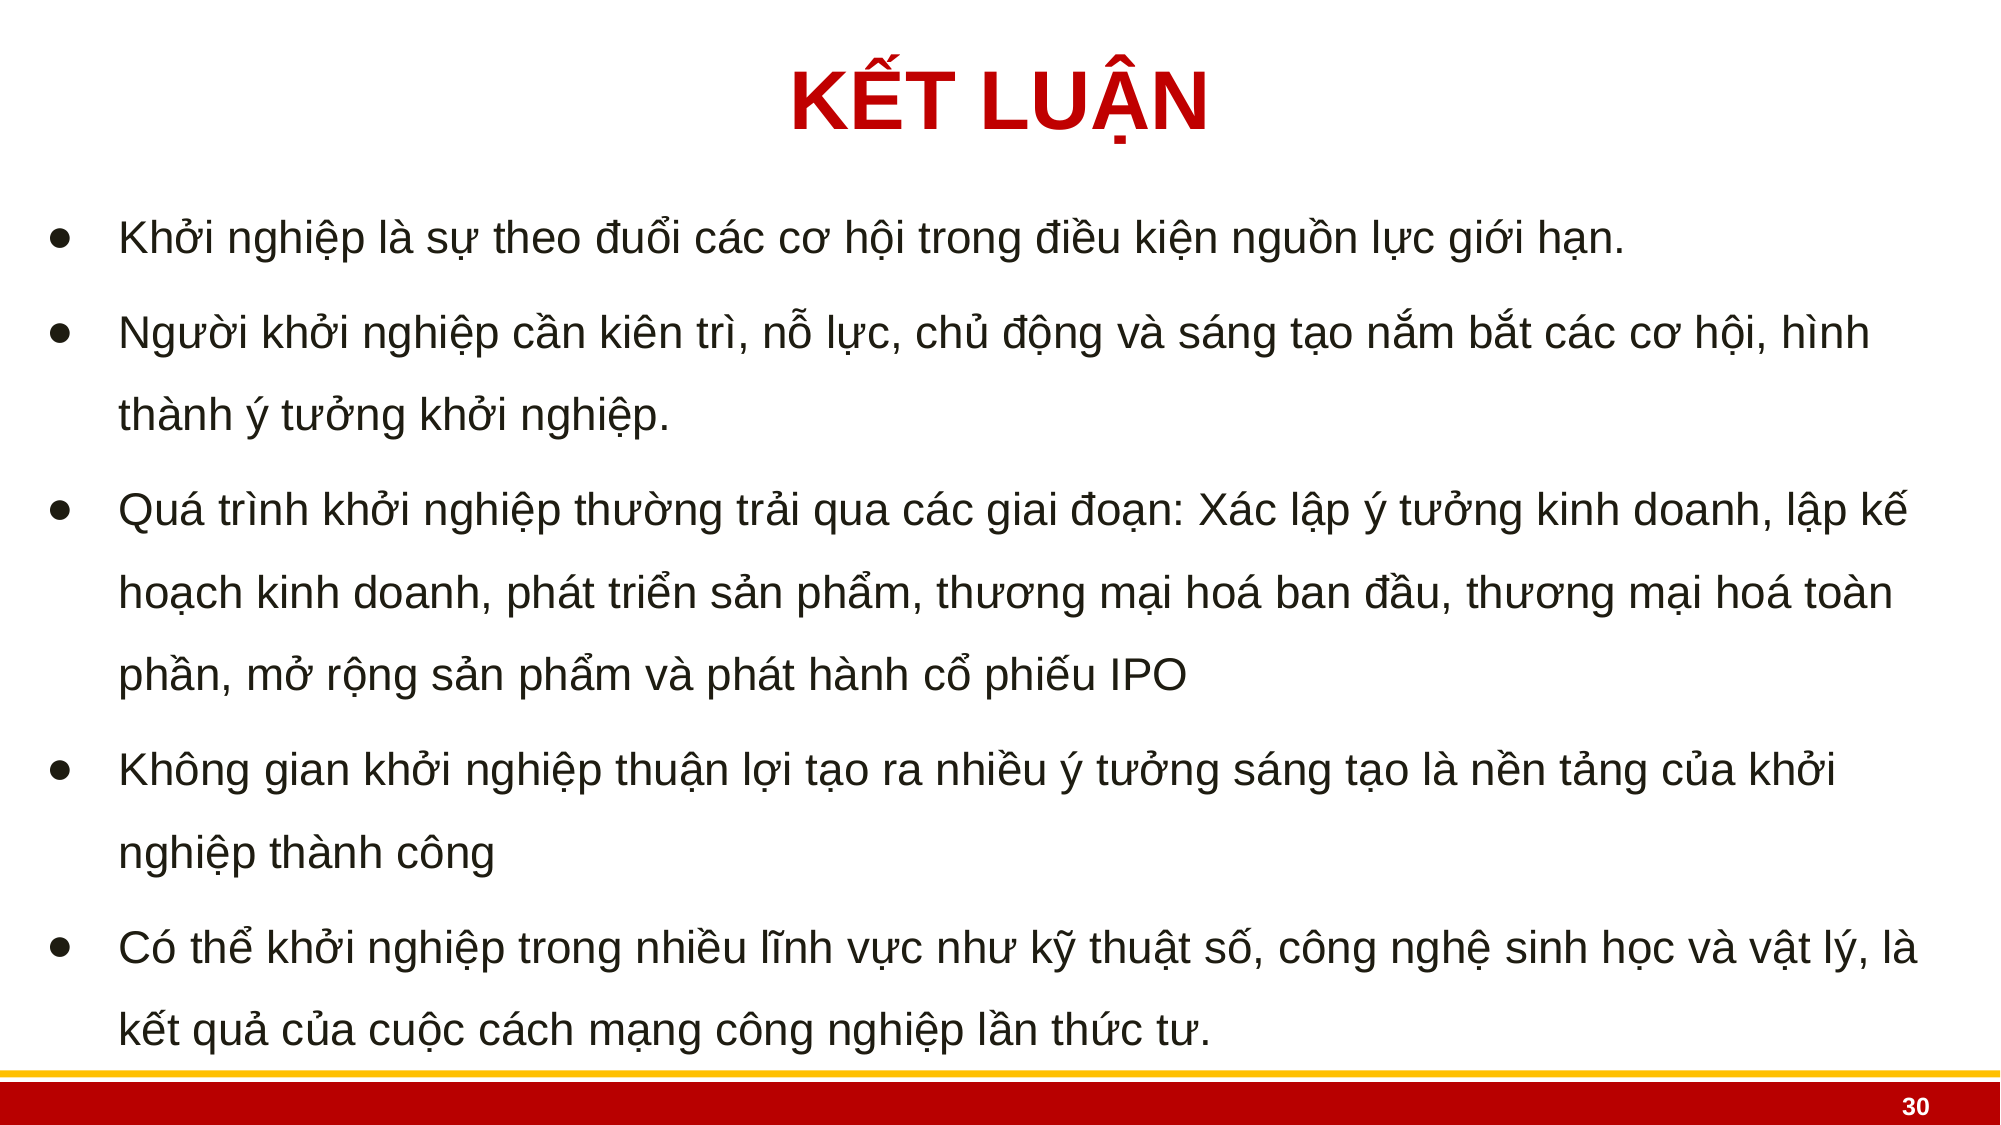

# KẾT LUẬN
Khởi nghiệp là sự theo đuổi các cơ hội trong điều kiện nguồn lực giới hạn.
Người khởi nghiệp cần kiên trì, nỗ lực, chủ động và sáng tạo nắm bắt các cơ hội, hình thành ý tưởng khởi nghiệp.
Quá trình khởi nghiệp thường trải qua các giai đoạn: Xác lập ý tưởng kinh doanh, lập kế hoạch kinh doanh, phát triển sản phẩm, thương mại hoá ban đầu, thương mại hoá toàn phần, mở rộng sản phẩm và phát hành cổ phiếu IPO
Không gian khởi nghiệp thuận lợi tạo ra nhiều ý tưởng sáng tạo là nền tảng của khởi nghiệp thành công
Có thể khởi nghiệp trong nhiều lĩnh vực như kỹ thuật số, công nghệ sinh học và vật lý, là kết quả của cuộc cách mạng công nghiệp lần thức tư.
30